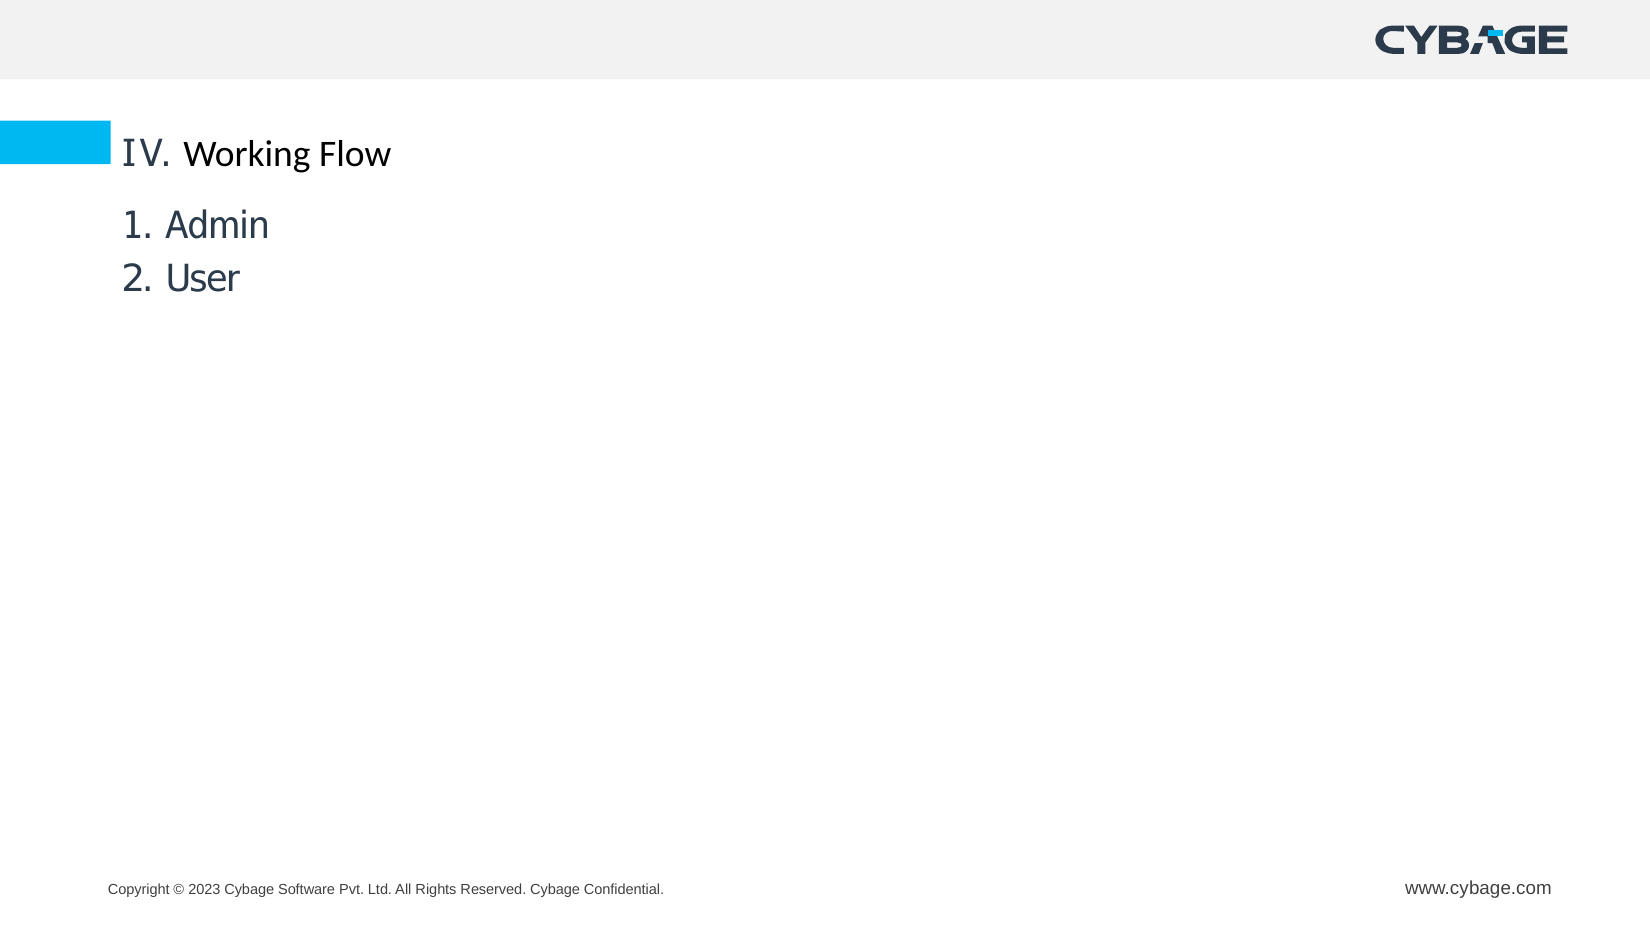

IV. Working Flow
1. Admin
2. User